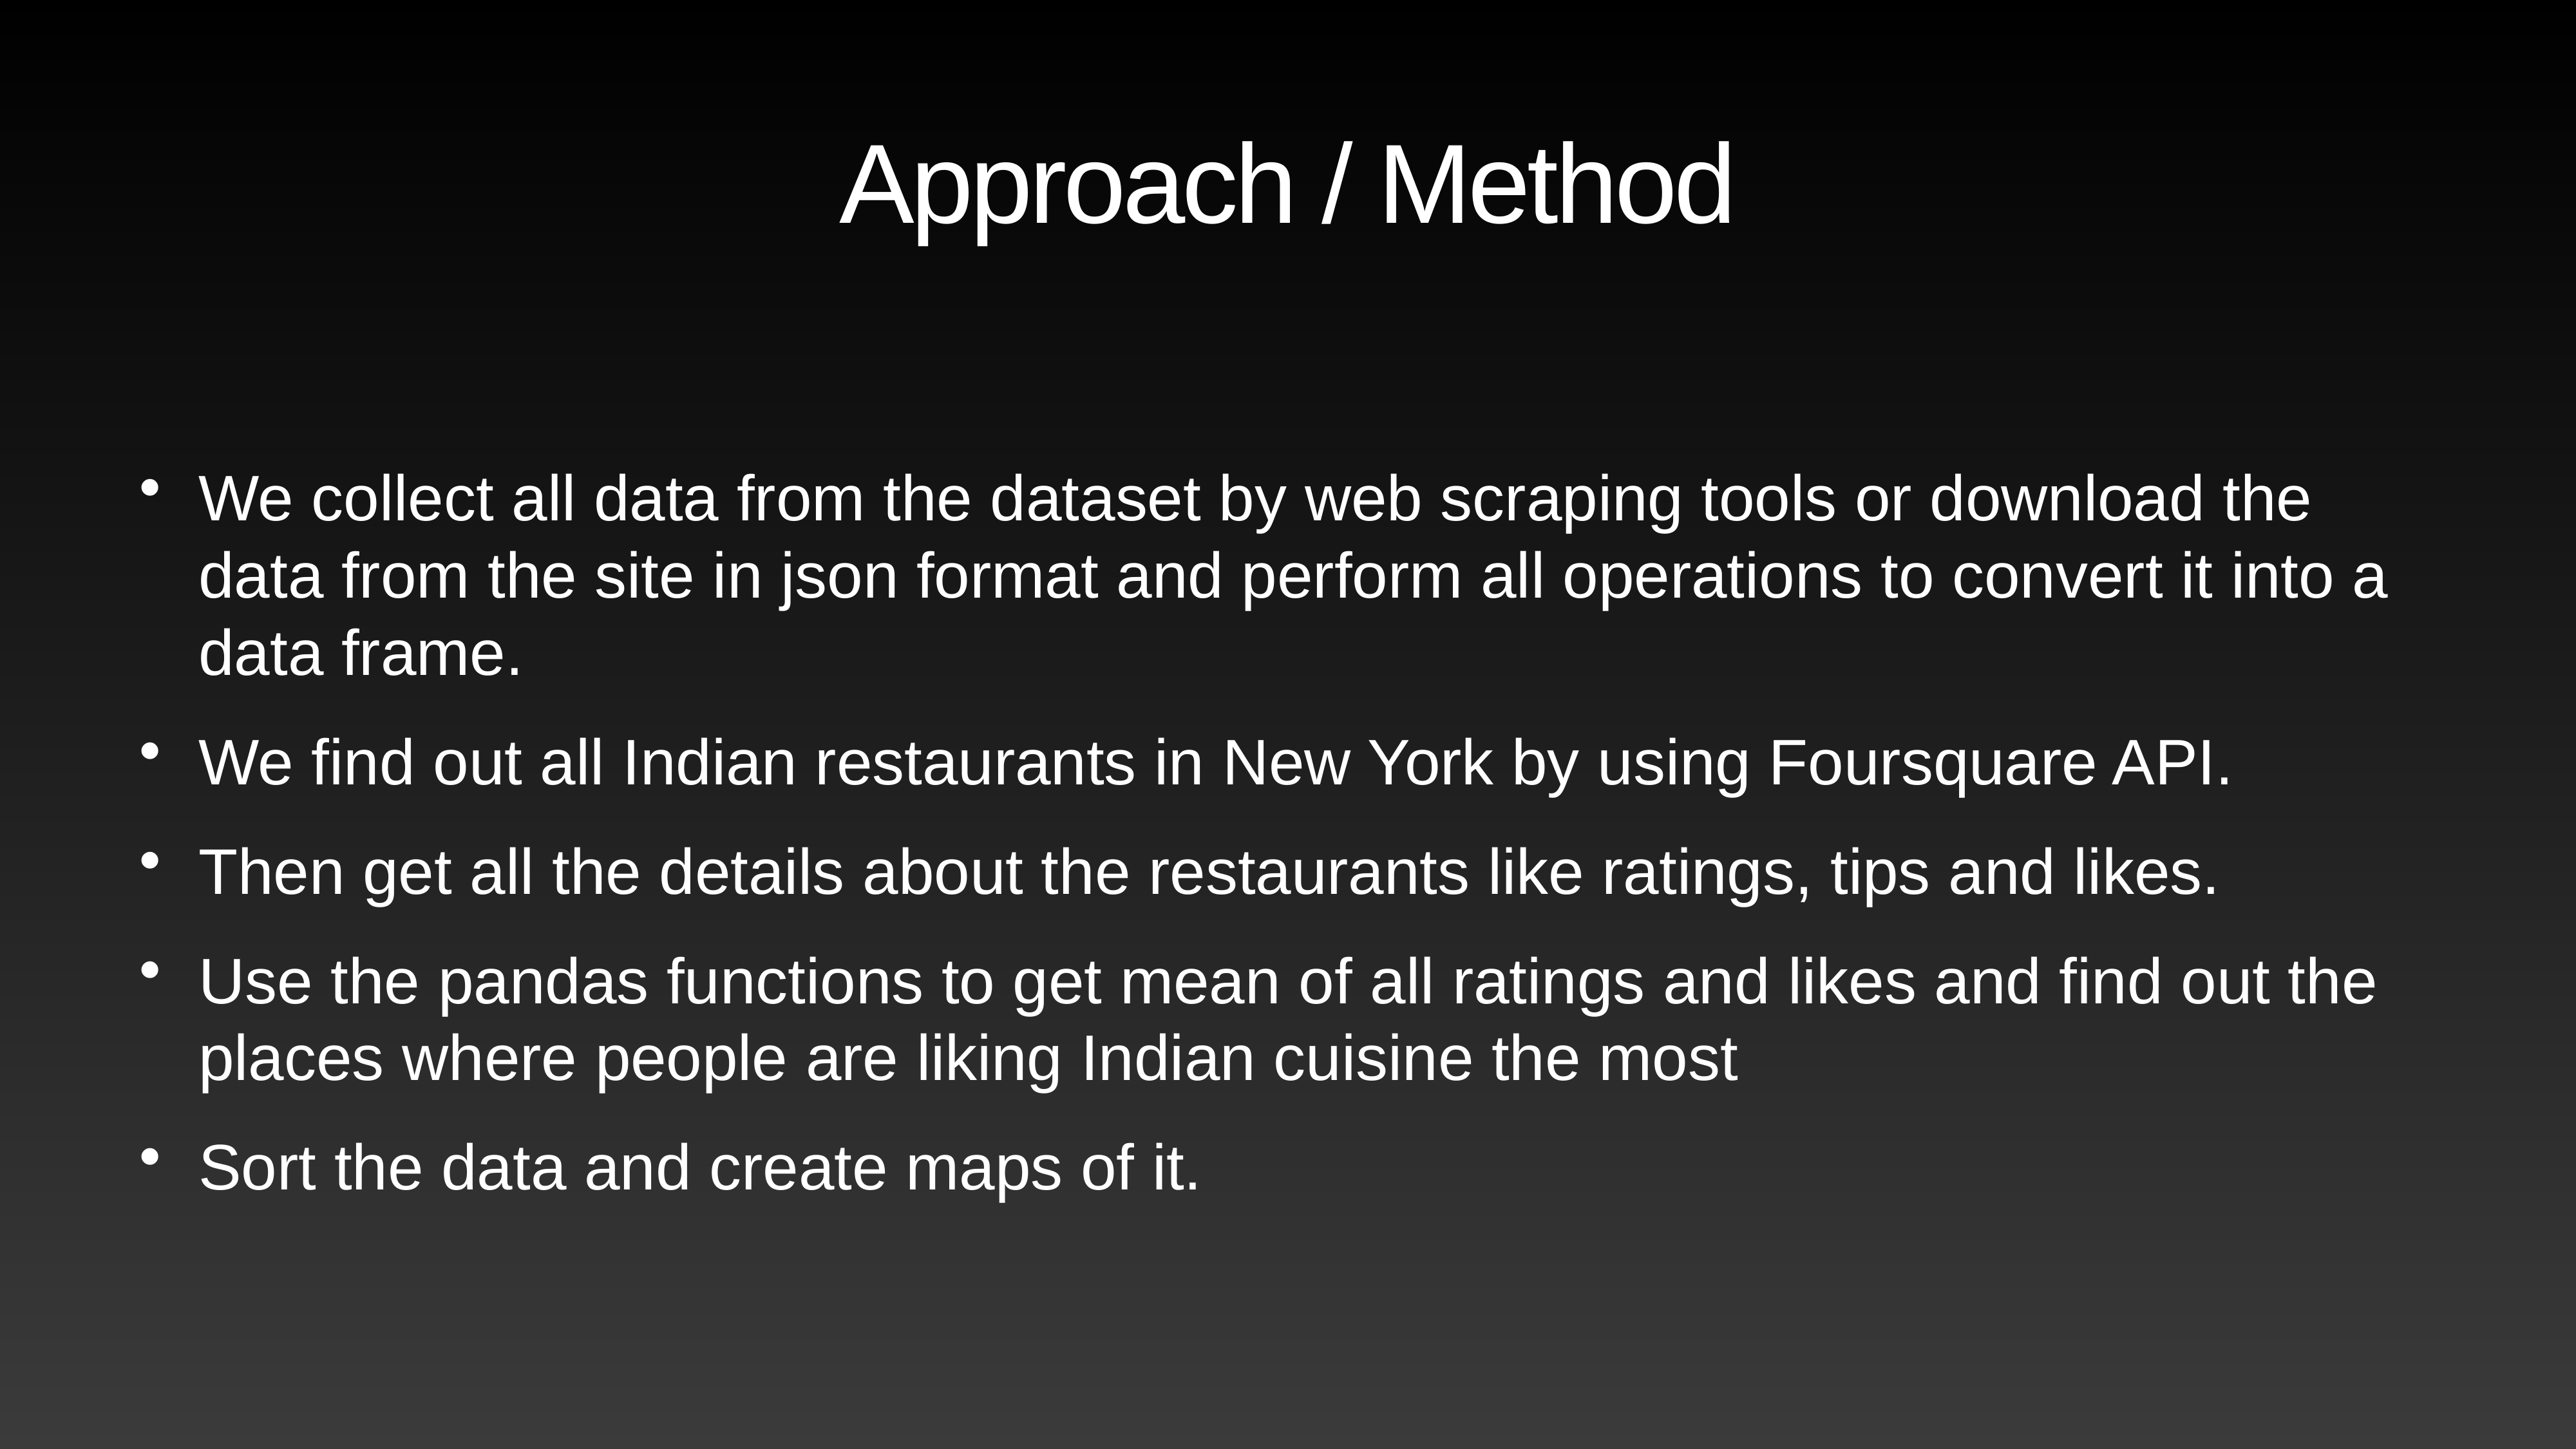

# Approach / Method

We collect all data from the dataset by web scraping tools or download the data from the site in json format and perform all operations to convert it into a data frame.
We find out all Indian restaurants in New York by using Foursquare API.
Then get all the details about the restaurants like ratings, tips and likes.
Use the pandas functions to get mean of all ratings and likes and find out the places where people are liking Indian cuisine the most
Sort the data and create maps of it.